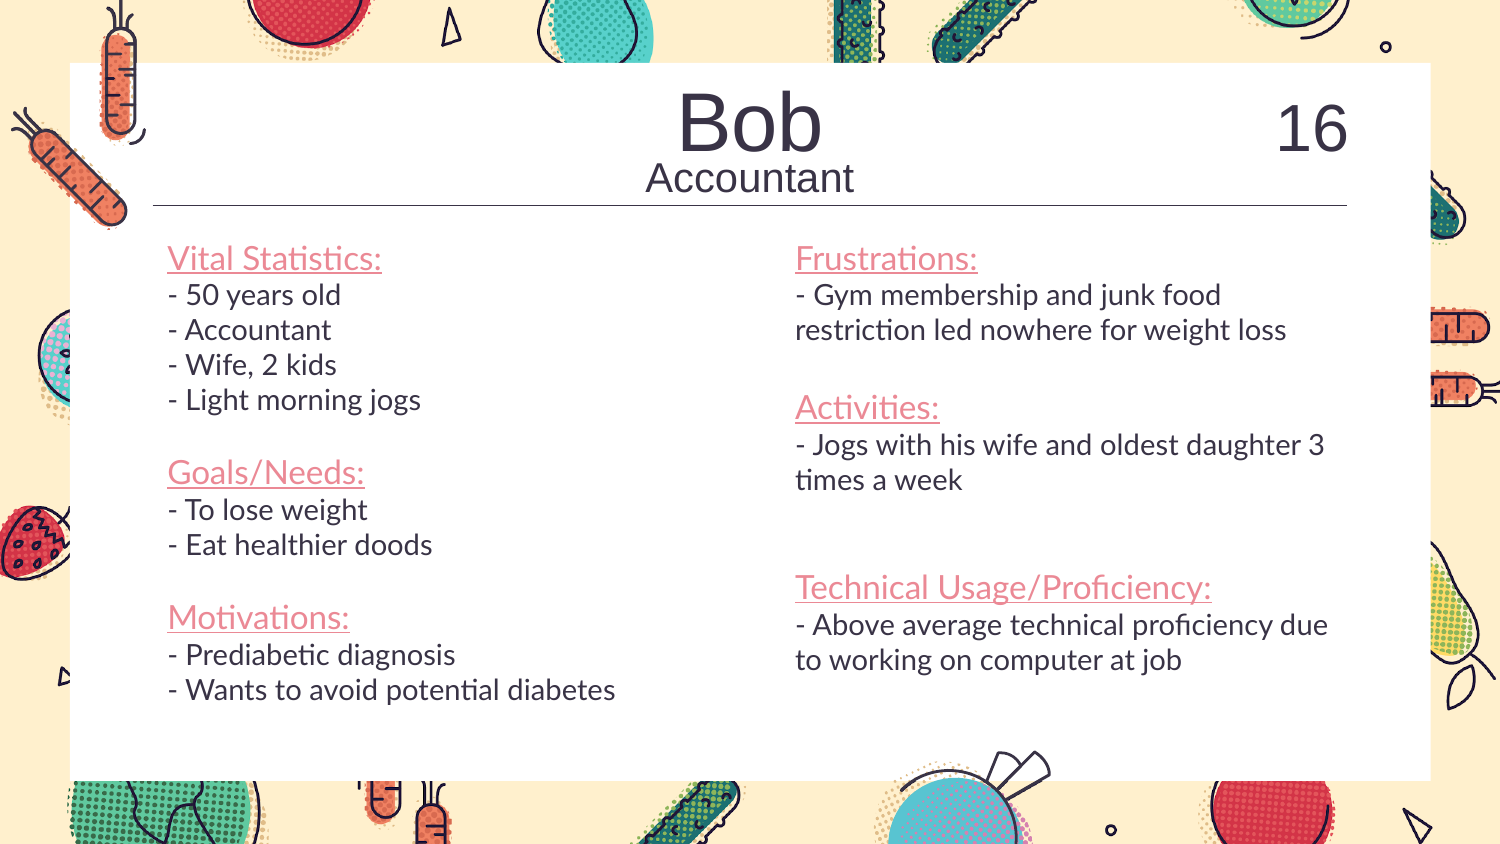

# Bob
16
Accountant
Vital Statistics:
- 50 years old
- Accountant
- Wife, 2 kids
- Light morning jogs

Goals/Needs:
- To lose weight
- Eat healthier doods

Motivations:
- Prediabetic diagnosis
- Wants to avoid potential diabetes
Frustrations:
- Gym membership and junk food restriction led nowhere for weight loss

Activities:
- Jogs with his wife and oldest daughter 3 times a week

Technical Usage/Proficiency:
- Above average technical proficiency due to working on computer at job